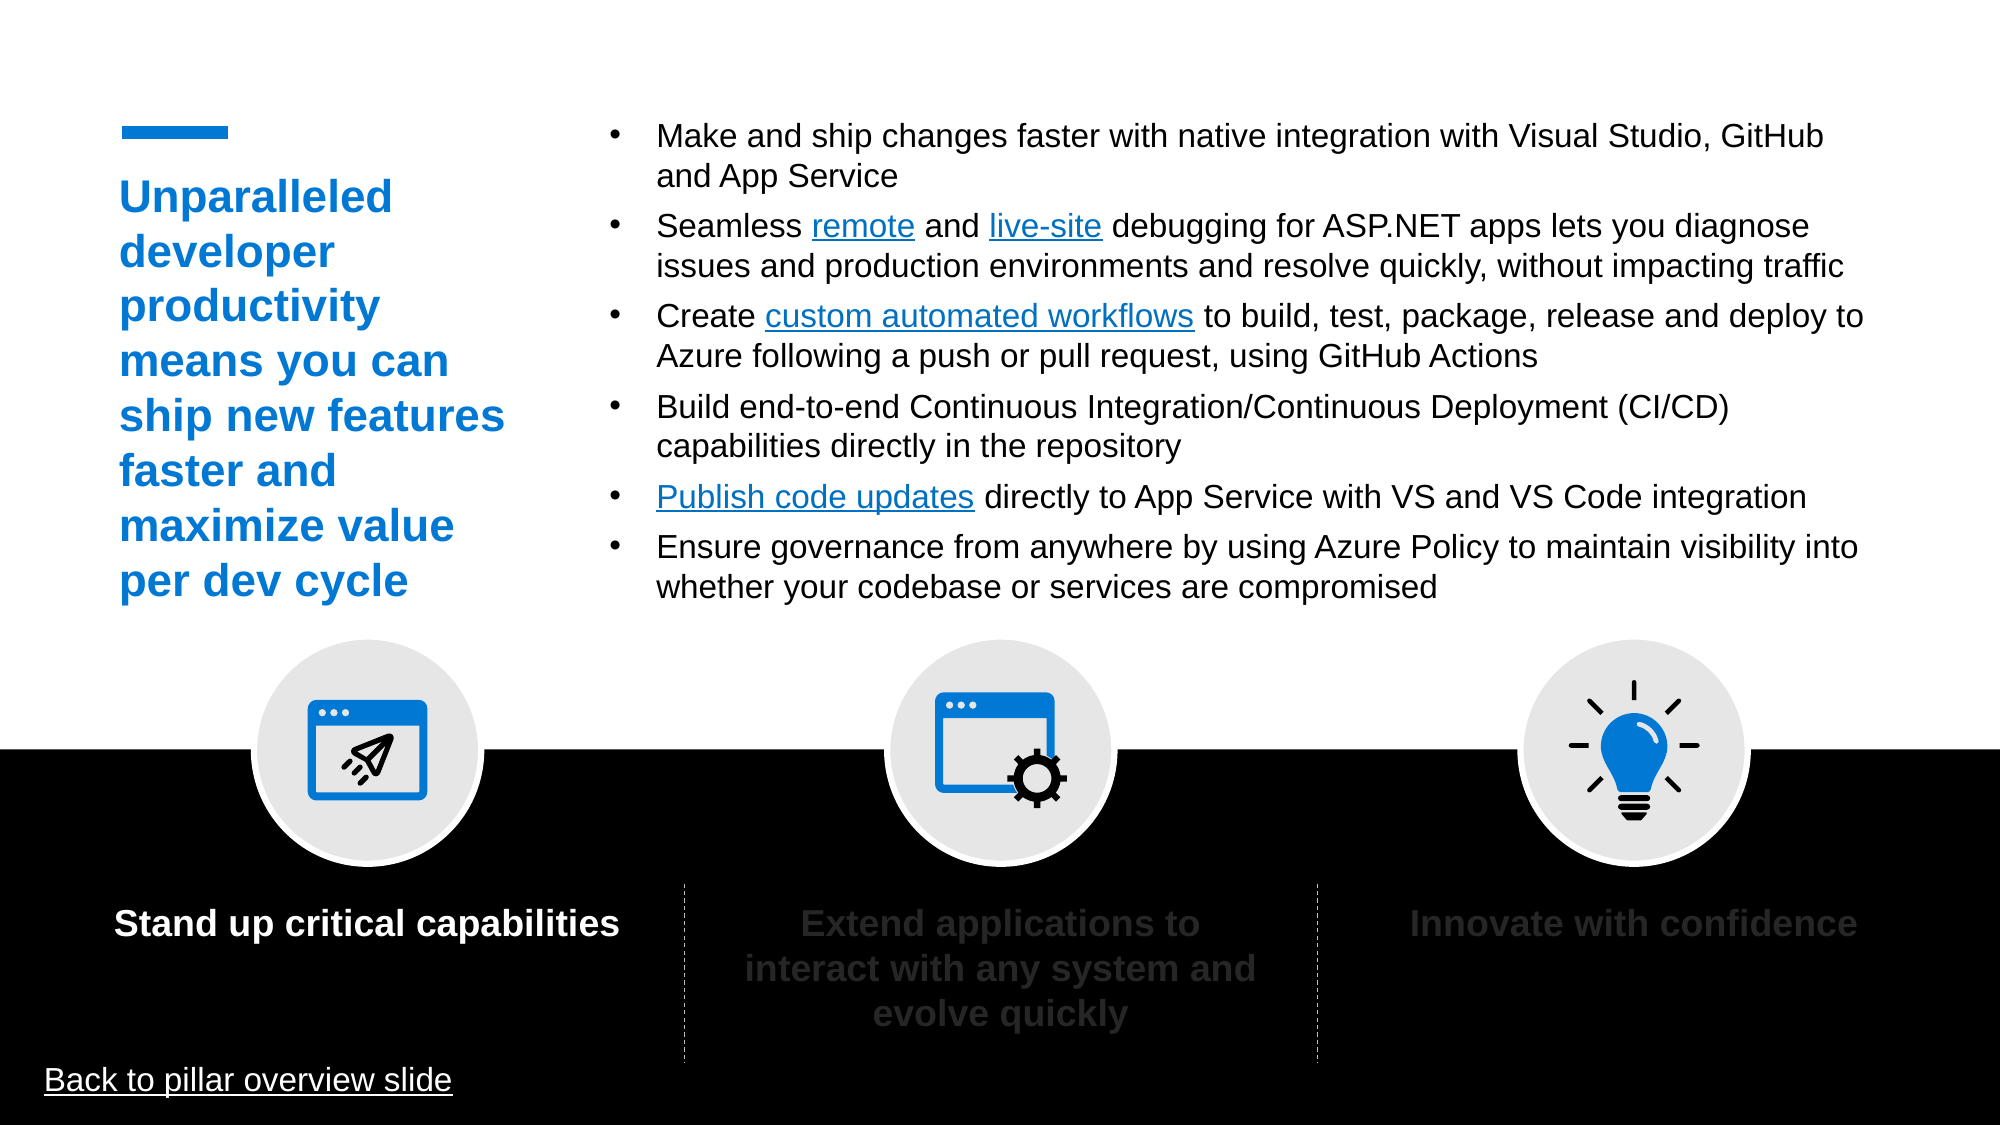

Make and ship changes faster with native integration with Visual Studio, GitHub and App Service
Seamless remote and live-site debugging for ASP.NET apps lets you diagnose issues and production environments and resolve quickly, without impacting traffic
Create custom automated workflows to build, test, package, release and deploy to Azure following a push or pull request, using GitHub Actions
Build end-to-end Continuous Integration/Continuous Deployment (CI/CD) capabilities directly in the repository
Publish code updates directly to App Service with VS and VS Code integration
Ensure governance from anywhere by using Azure Policy to maintain visibility into whether your codebase or services are compromised
# Unparalleled developer productivity means you can ship new features faster and maximize value per dev cycle

Extend applications to interact with any system and
evolve quickly
Innovate with confidence
Stand up critical capabilities
Back to pillar overview slide